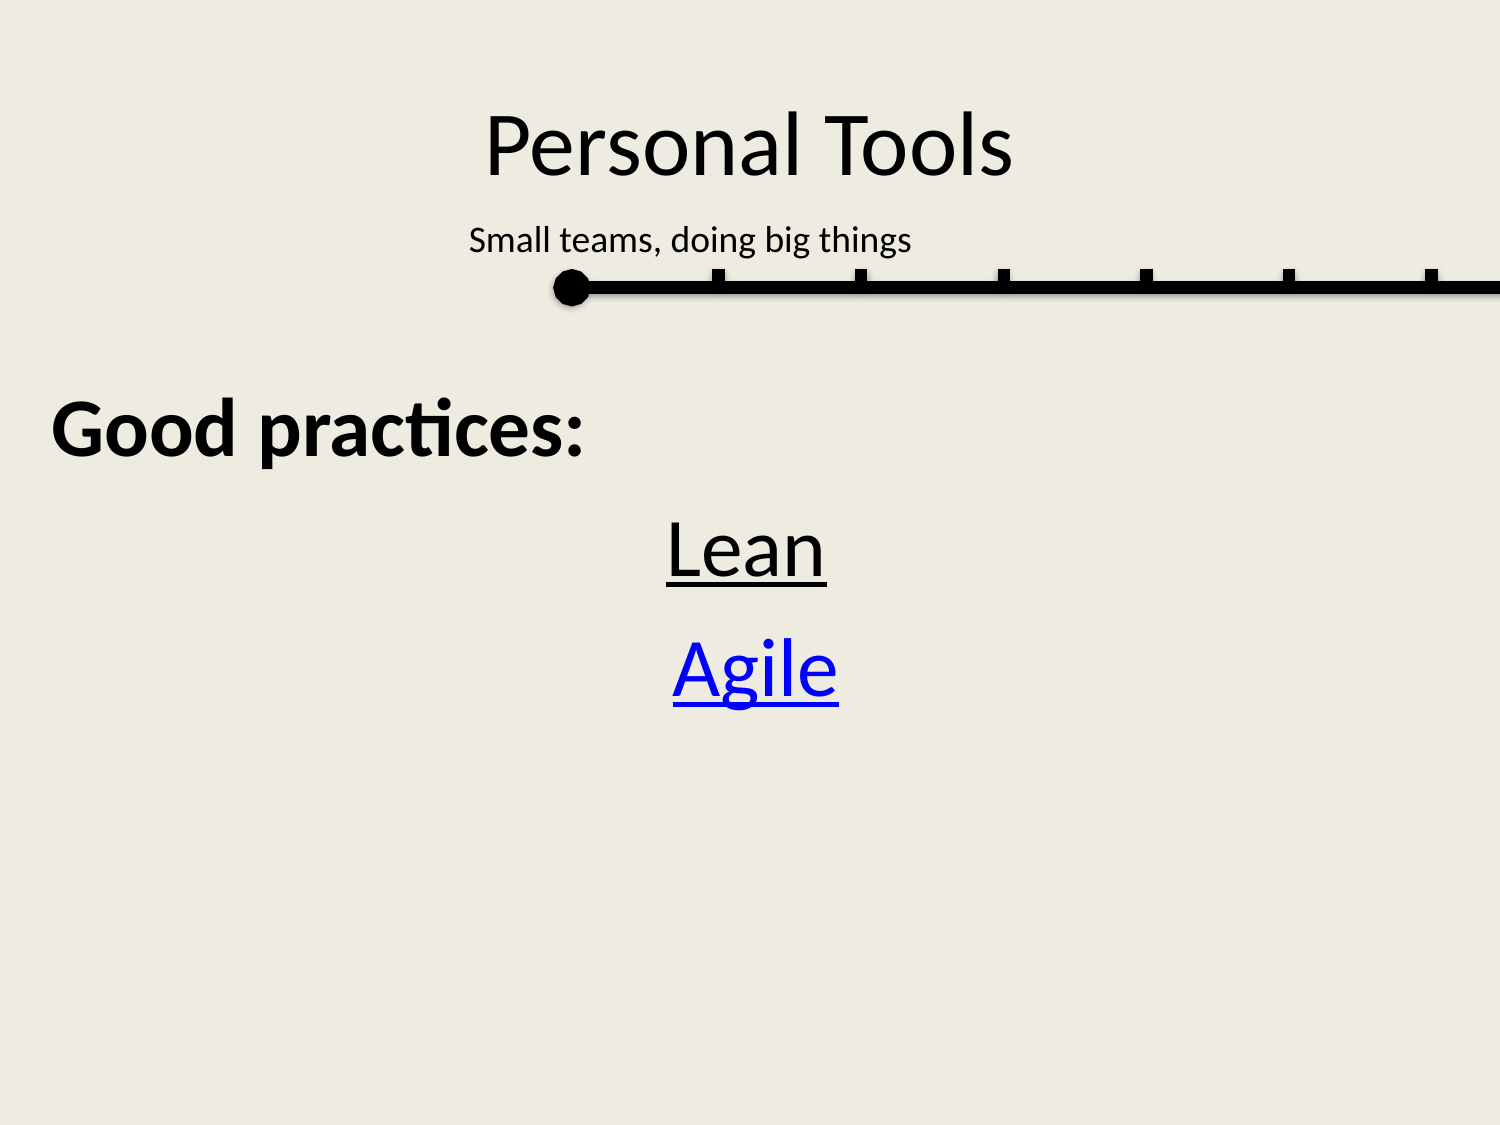

# Personal Tools
Small teams, doing big things
Good practices:
Lean
Agile